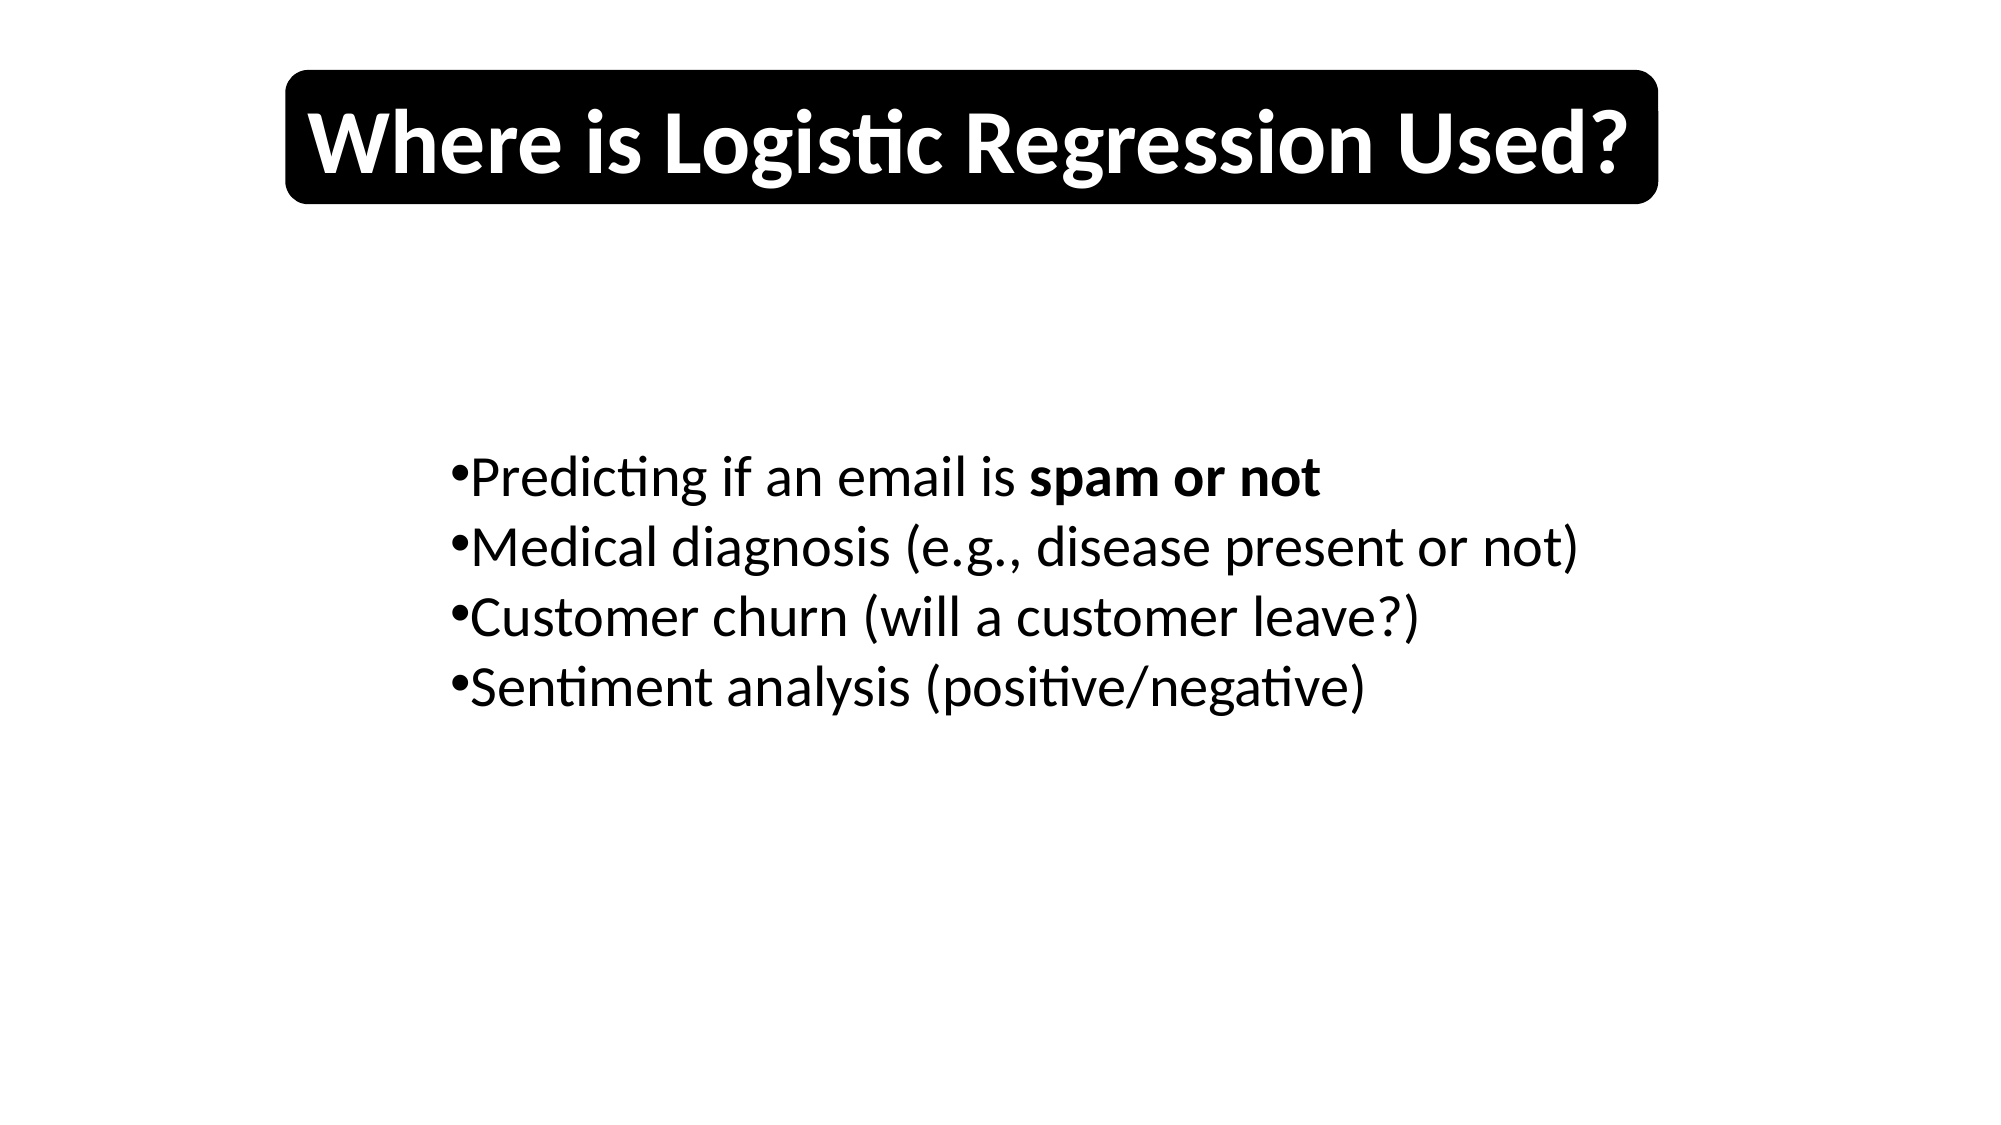

Where is Logistic Regression Used?
Predicting if an email is spam or not
Medical diagnosis (e.g., disease present or not)
Customer churn (will a customer leave?)
Sentiment analysis (positive/negative)